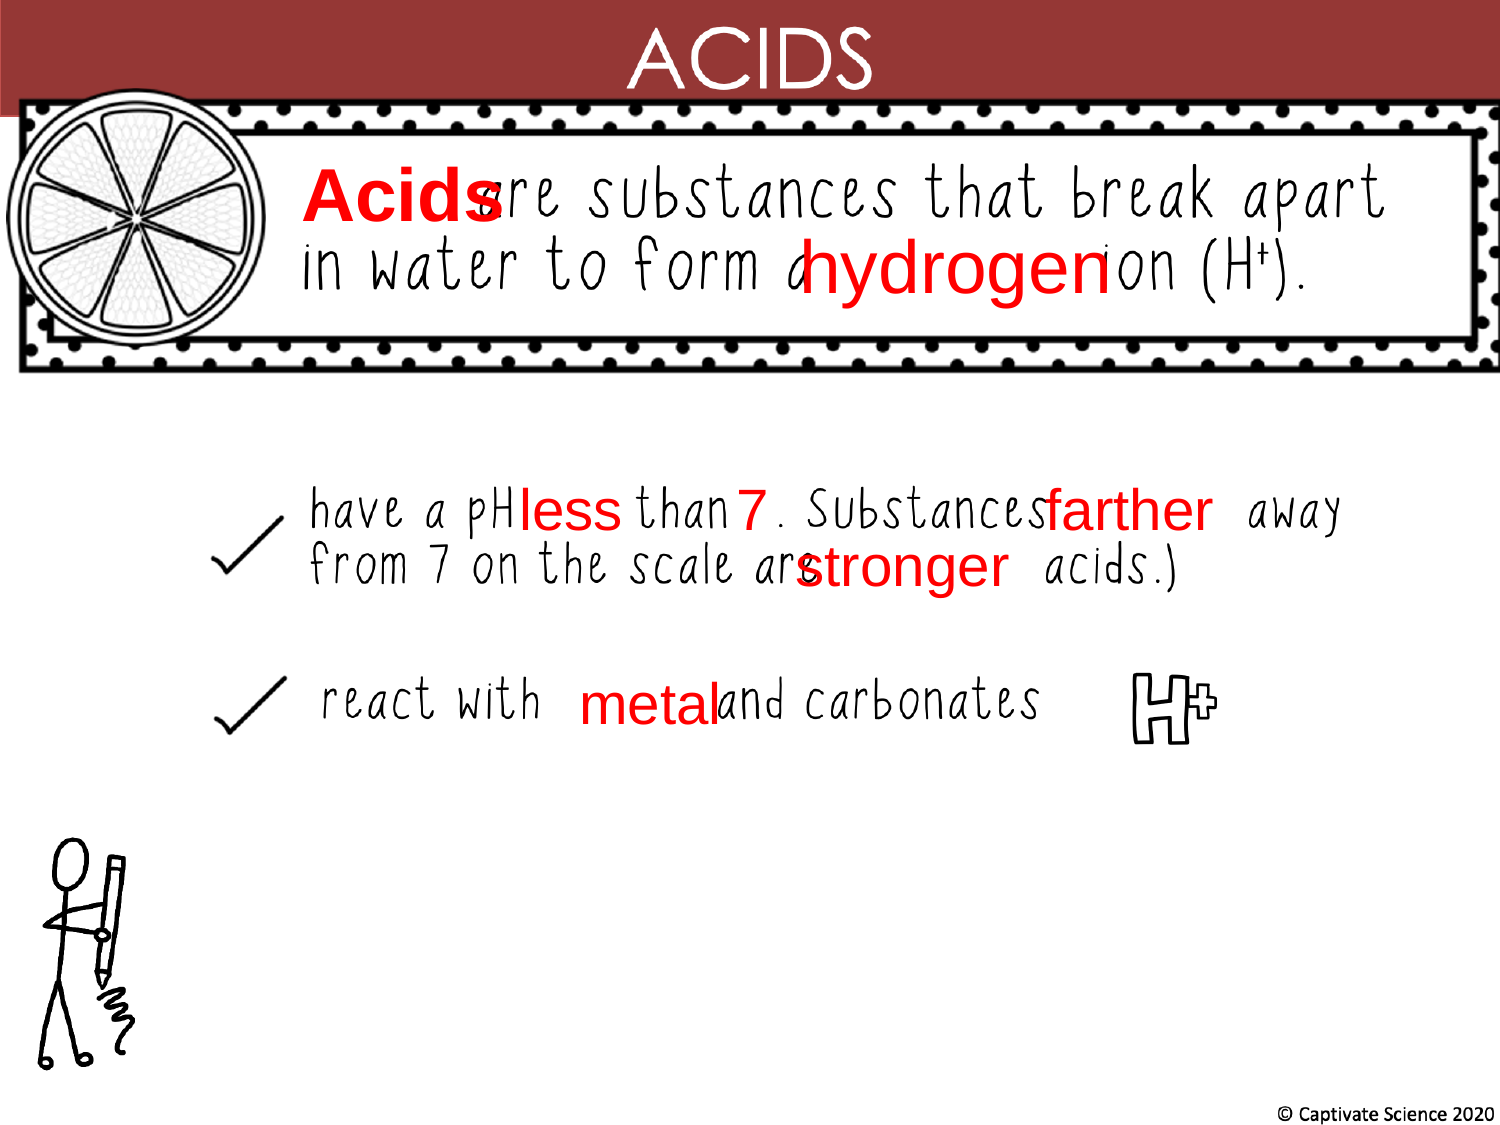

Acids
                        hydrogen
             less       7                 farther
                              stronger
metal